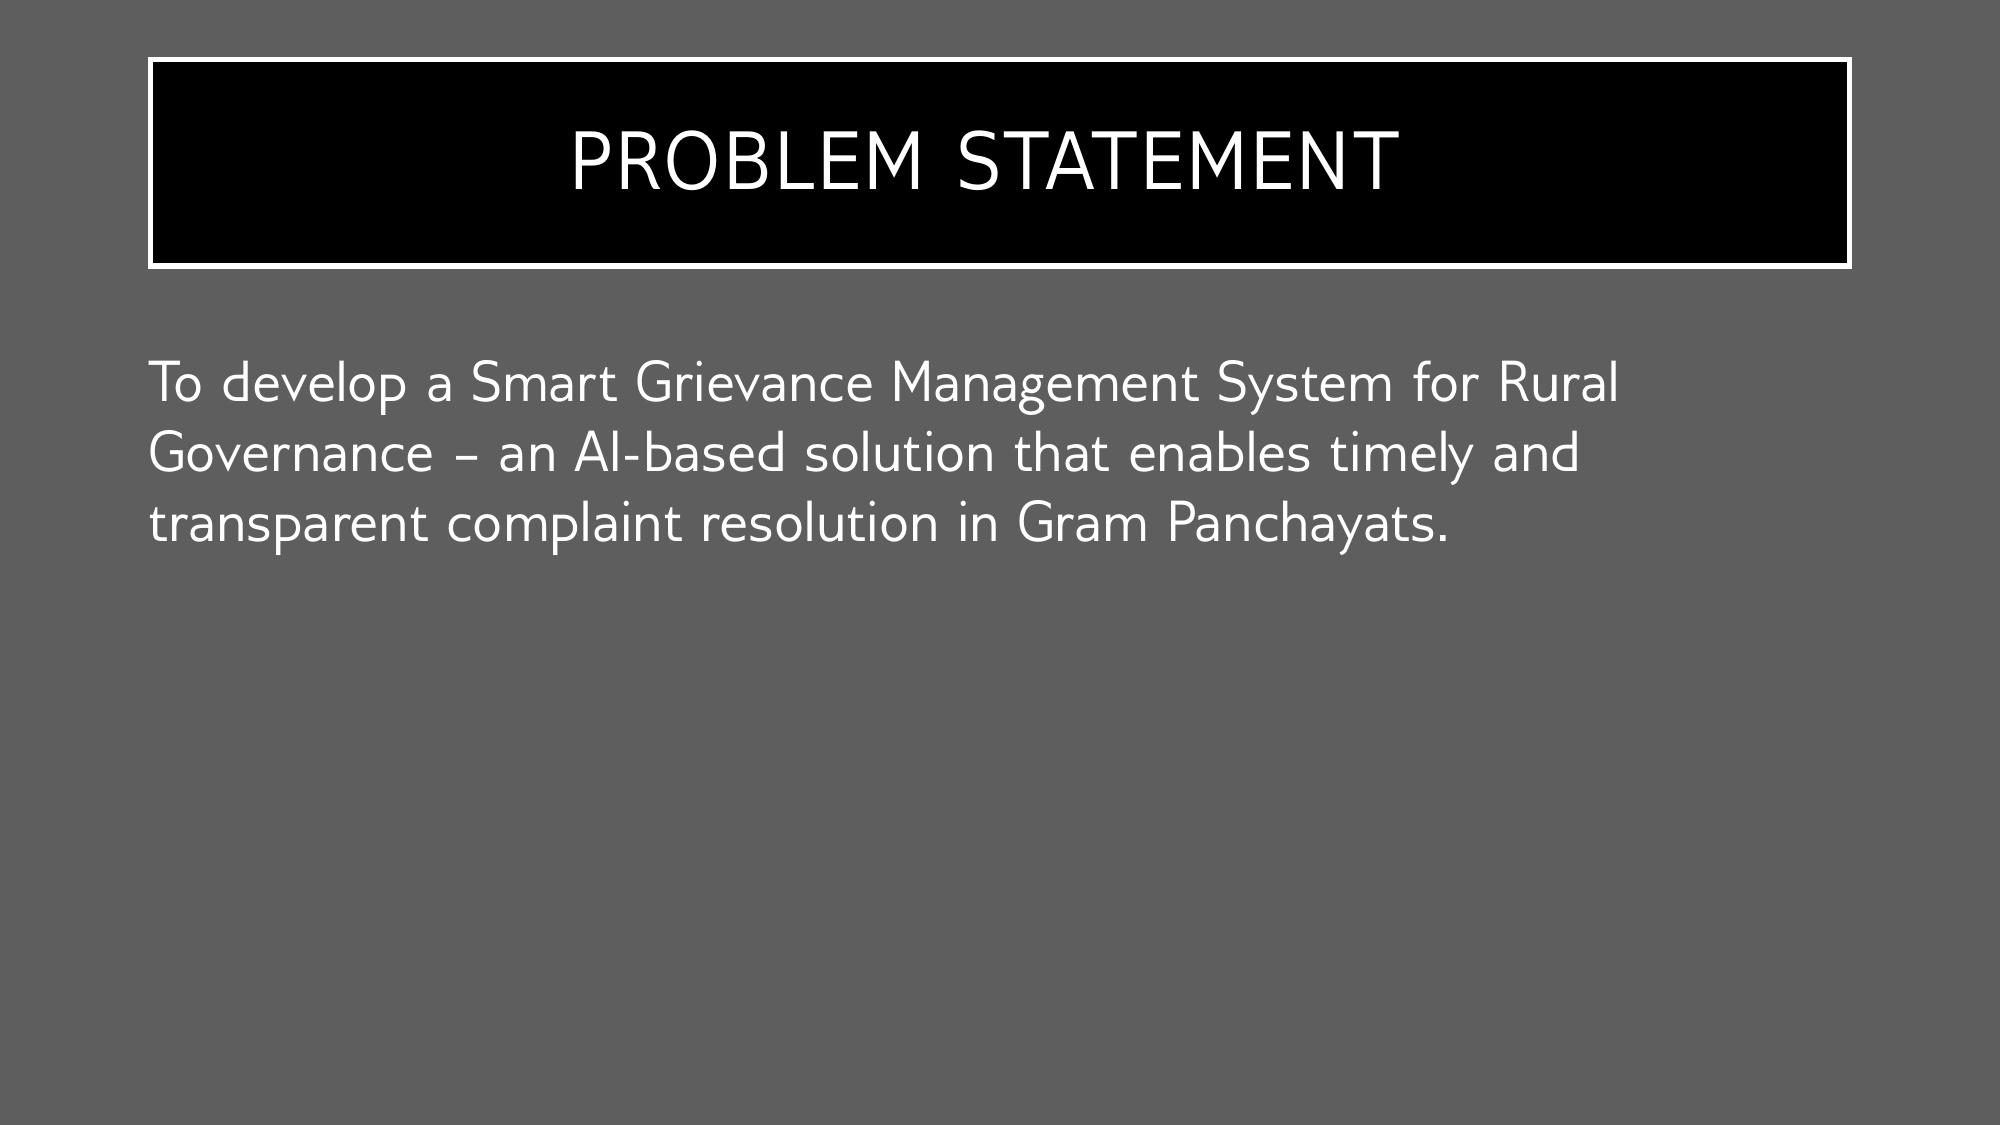

# Problem Statement
To develop a Smart Grievance Management System for Rural Governance – an AI-based solution that enables timely and transparent complaint resolution in Gram Panchayats.